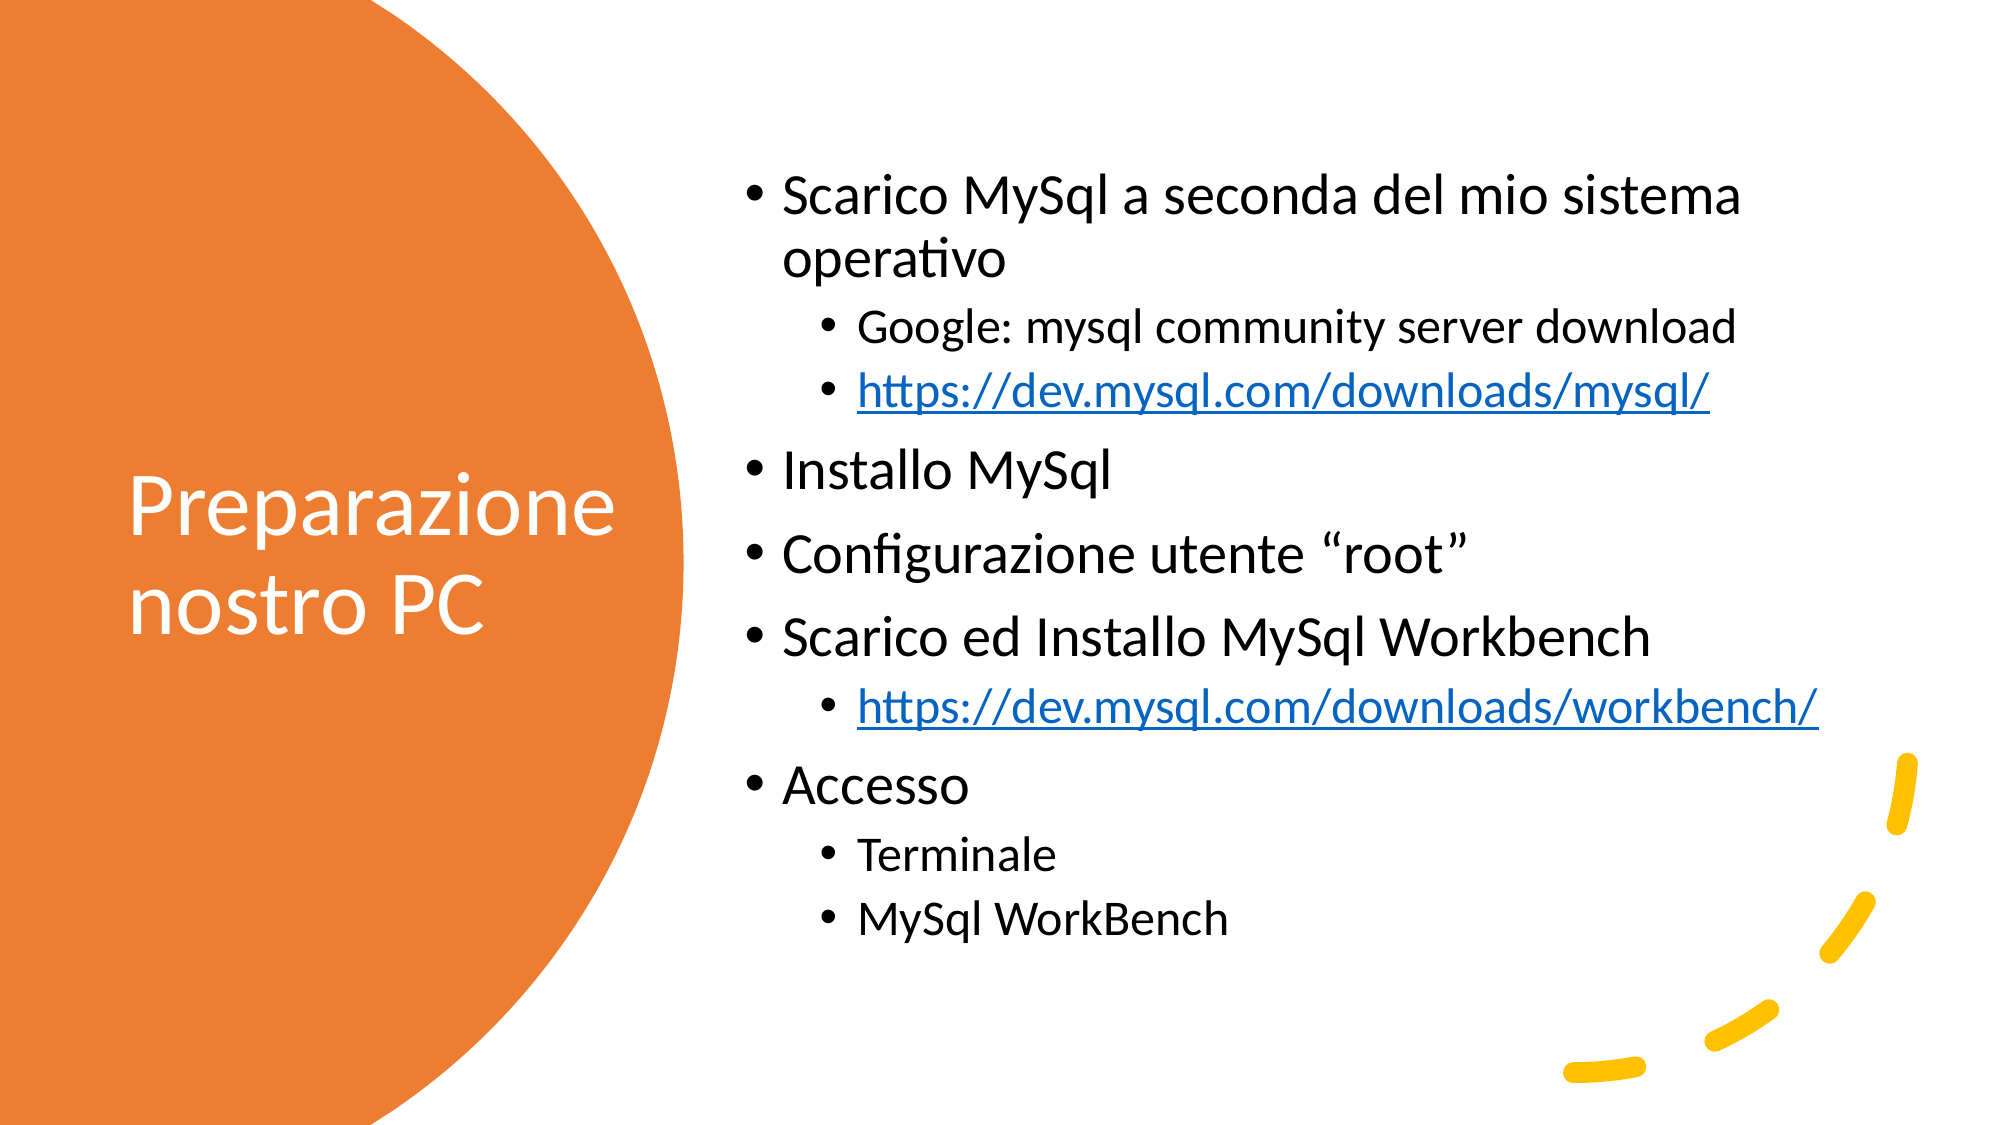

Scarico MySql a seconda del mio sistema operativo
Google: mysql community server download
https://dev.mysql.com/downloads/mysql/
Installo MySql
Configurazione utente “root”
Scarico ed Installo MySql Workbench
https://dev.mysql.com/downloads/workbench/
Accesso
Terminale
MySql WorkBench
# Preparazione nostro PC